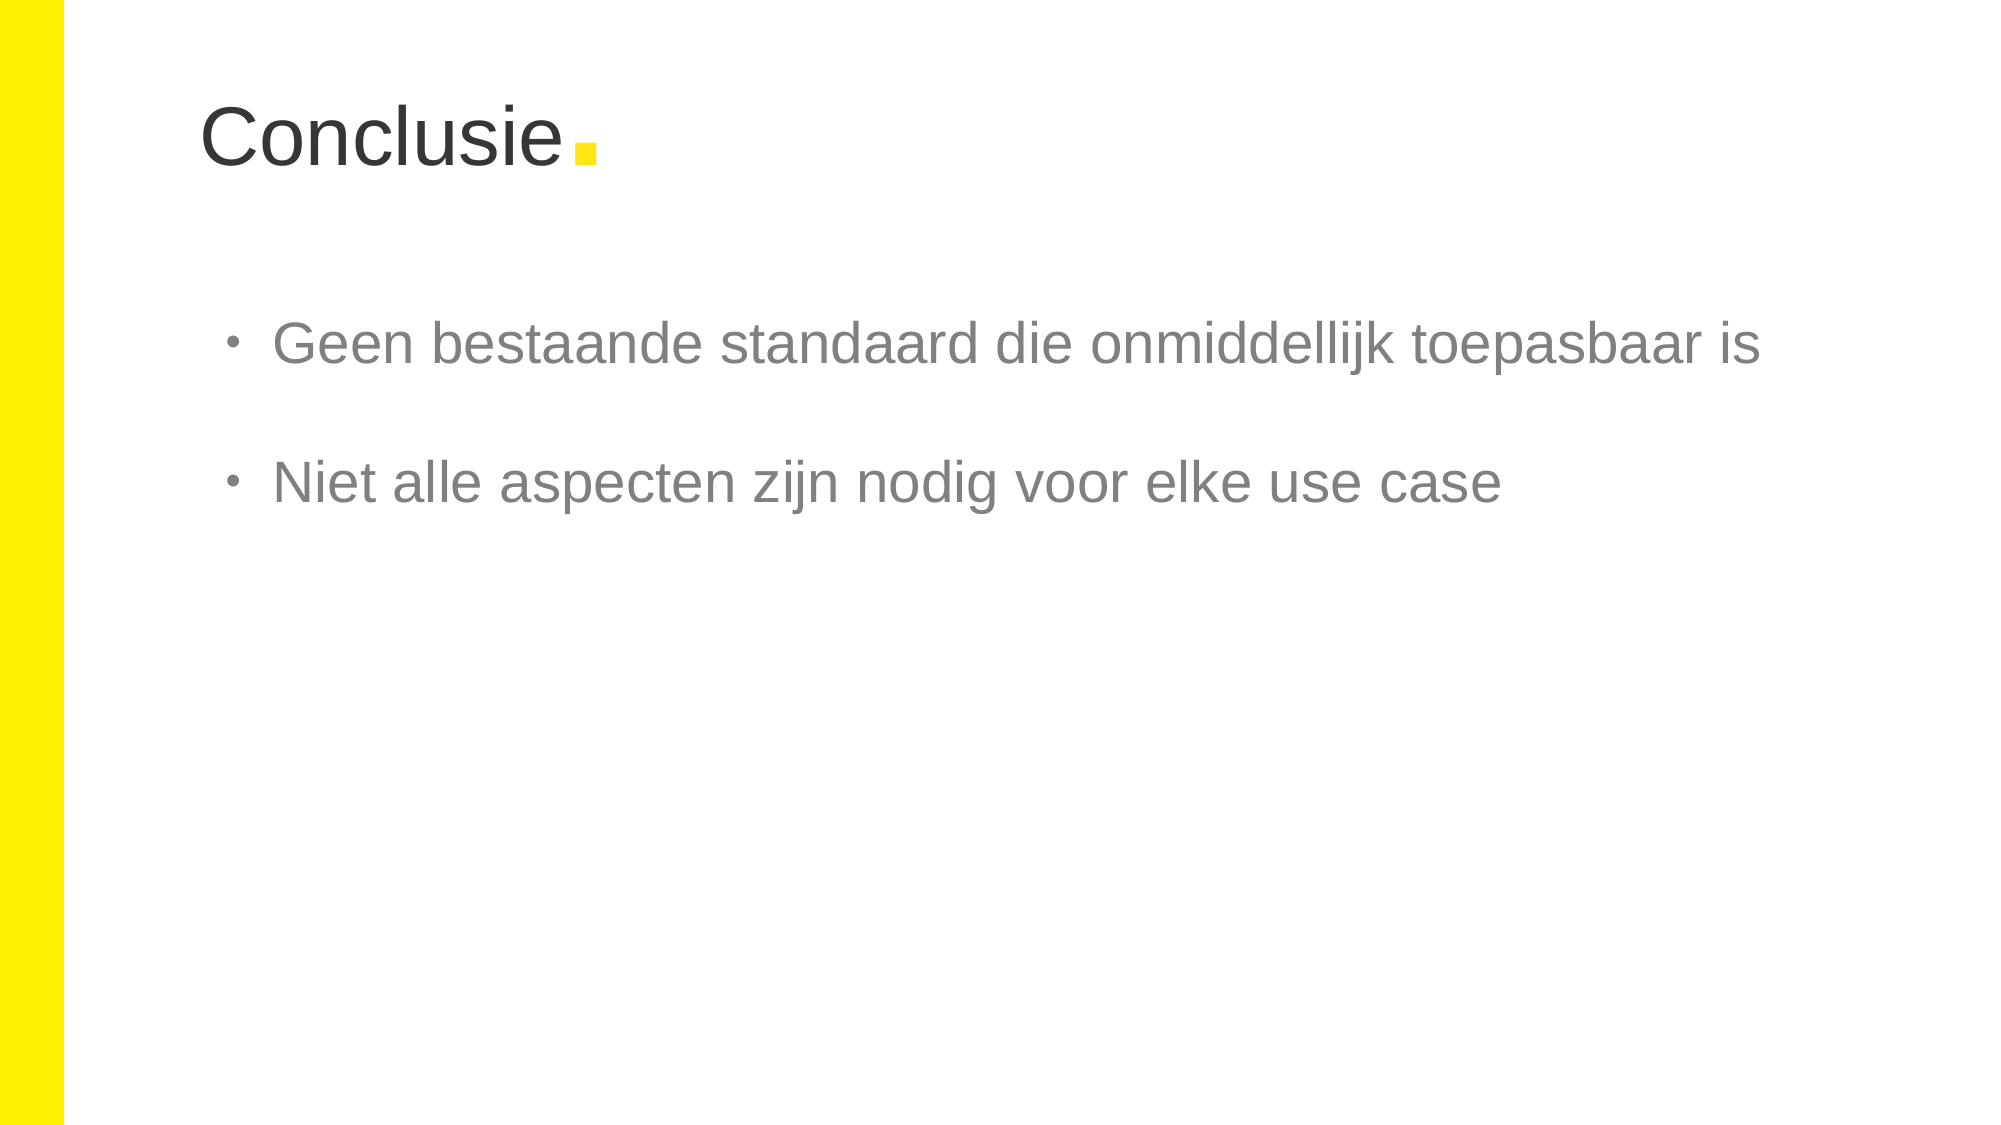

# Conclusie.

Geen bestaande standaard die onmiddellijk toepasbaar is

Niet alle aspecten zijn nodig voor elke use case